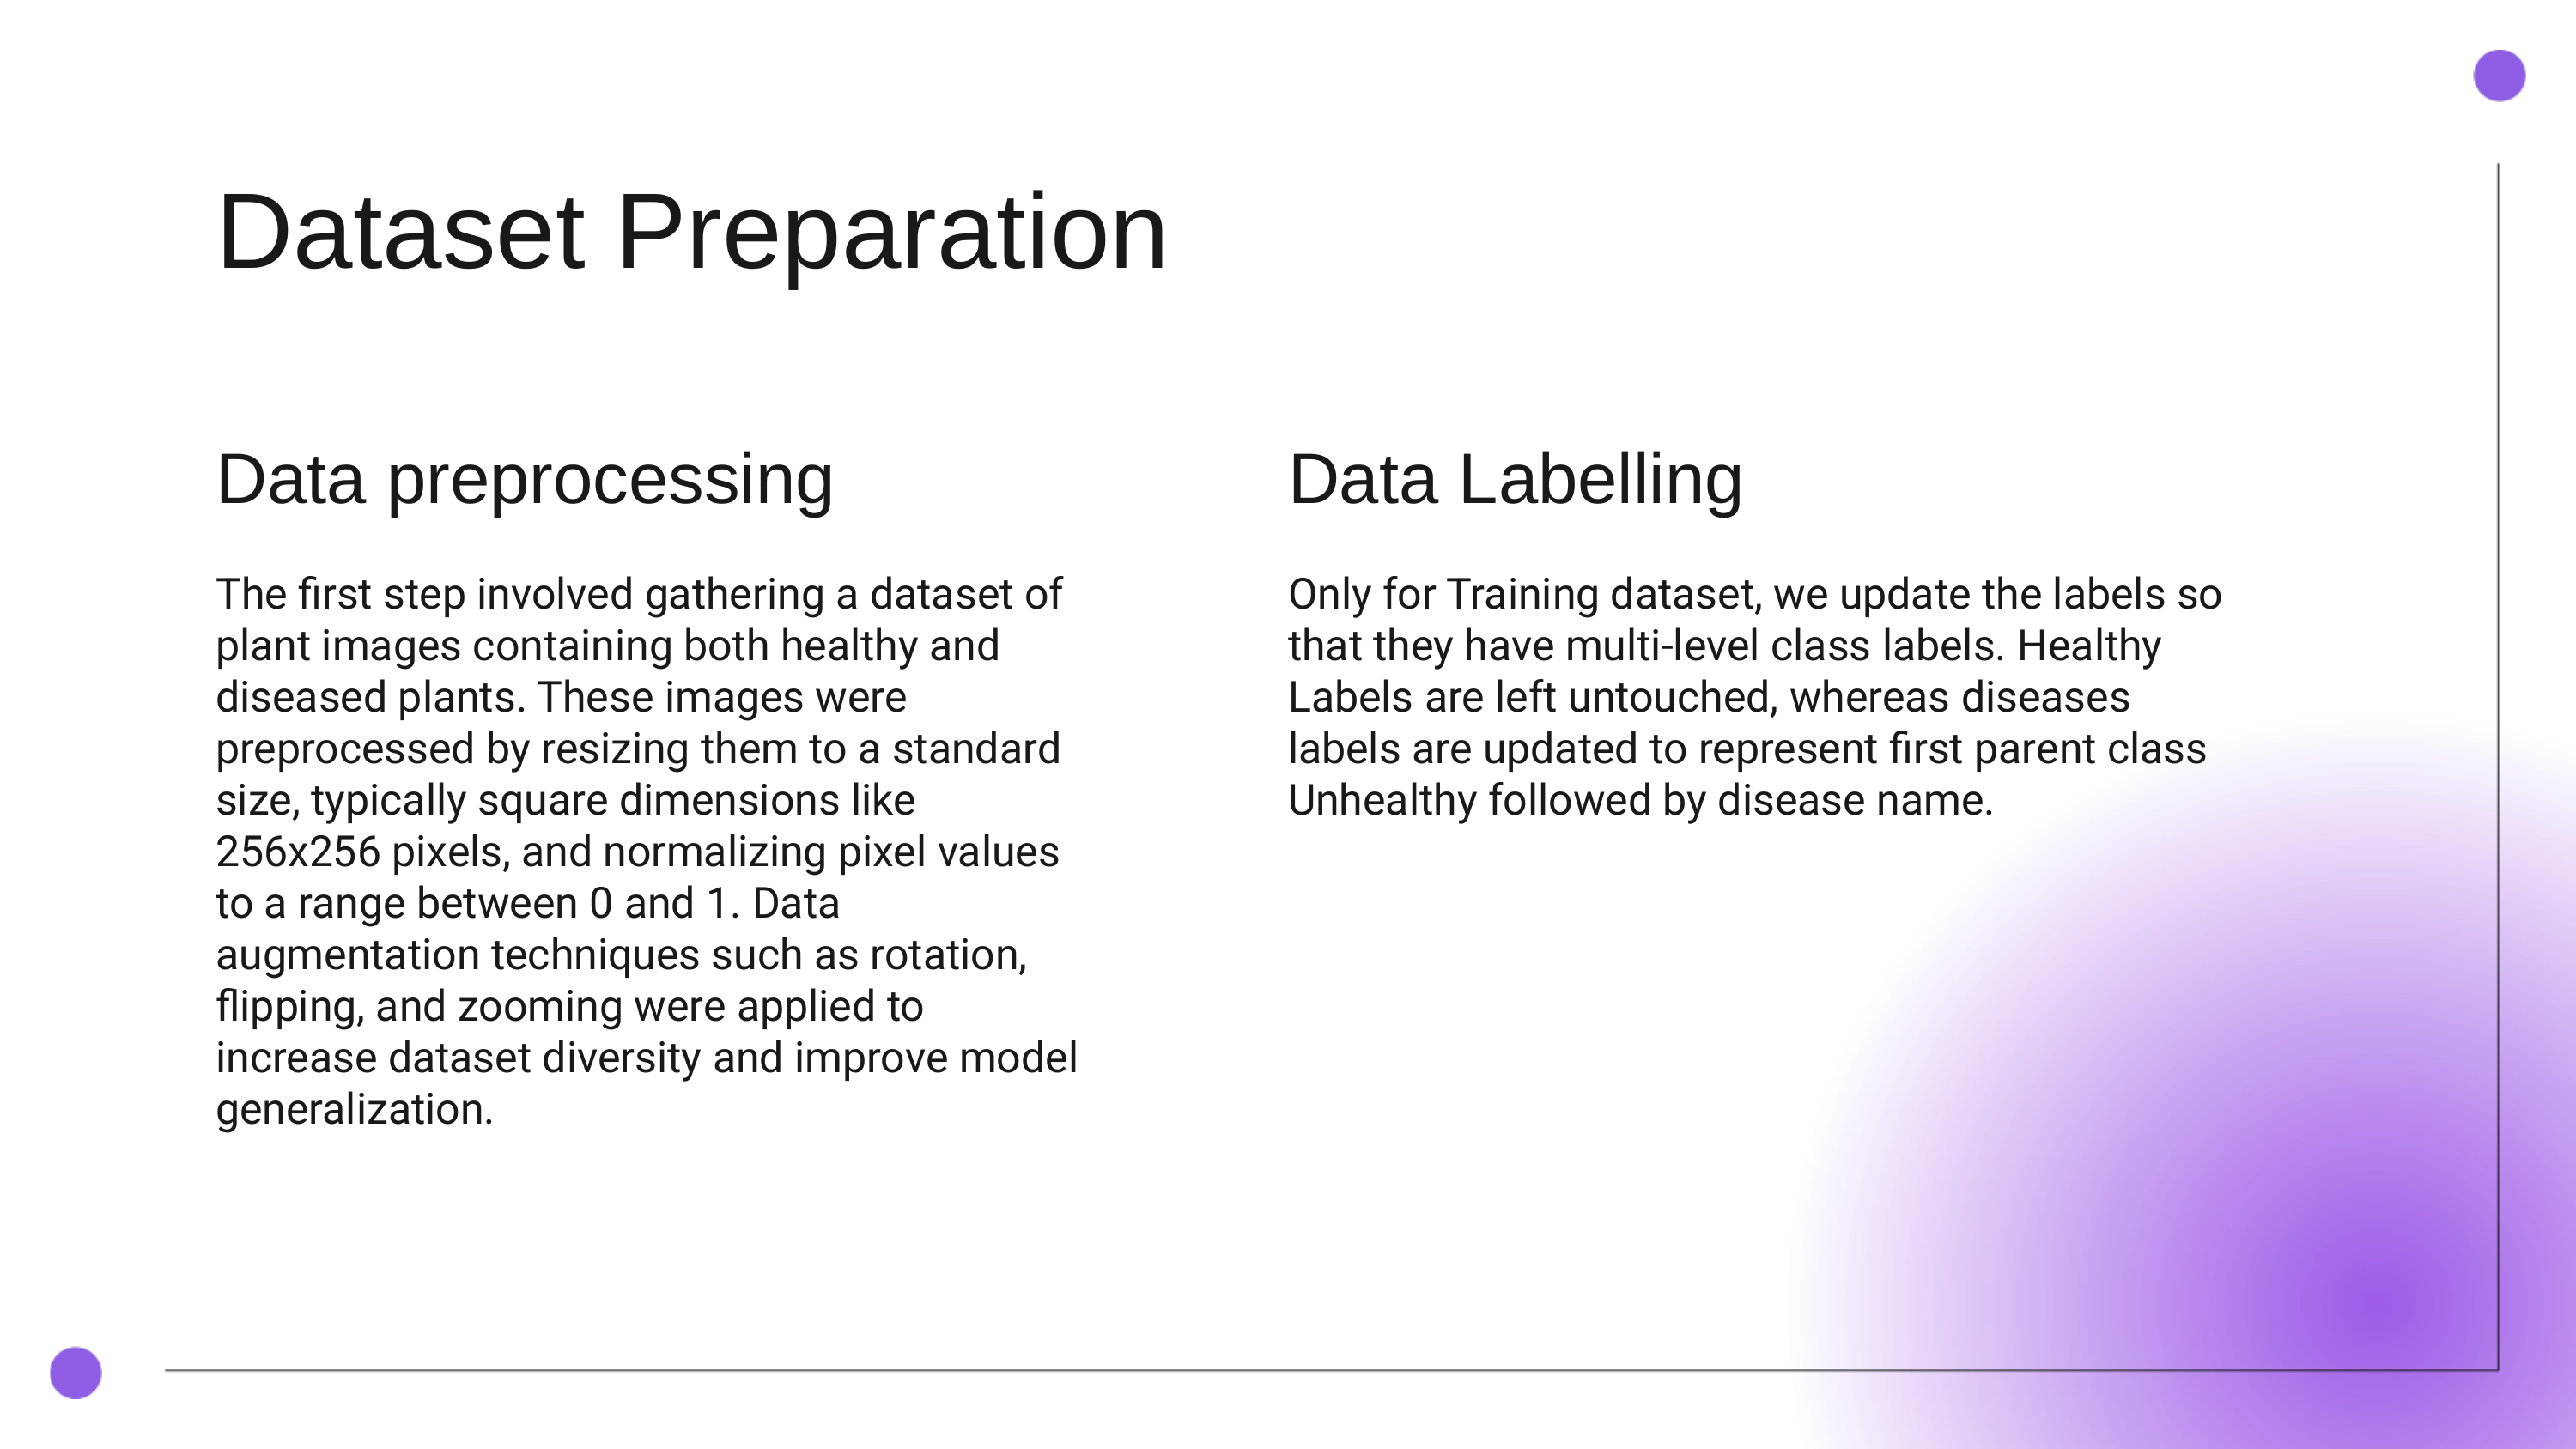

Dataset Preparation
Data preprocessing
Data Labelling
The first step involved gathering a dataset of plant images containing both healthy and diseased plants. These images were preprocessed by resizing them to a standard size, typically square dimensions like 256x256 pixels, and normalizing pixel values to a range between 0 and 1. Data augmentation techniques such as rotation, flipping, and zooming were applied to increase dataset diversity and improve model generalization.

Only for Training dataset, we update the labels so that they have multi-level class labels. Healthy Labels are left untouched, whereas diseases labels are updated to represent first parent class Unhealthy followed by disease name.